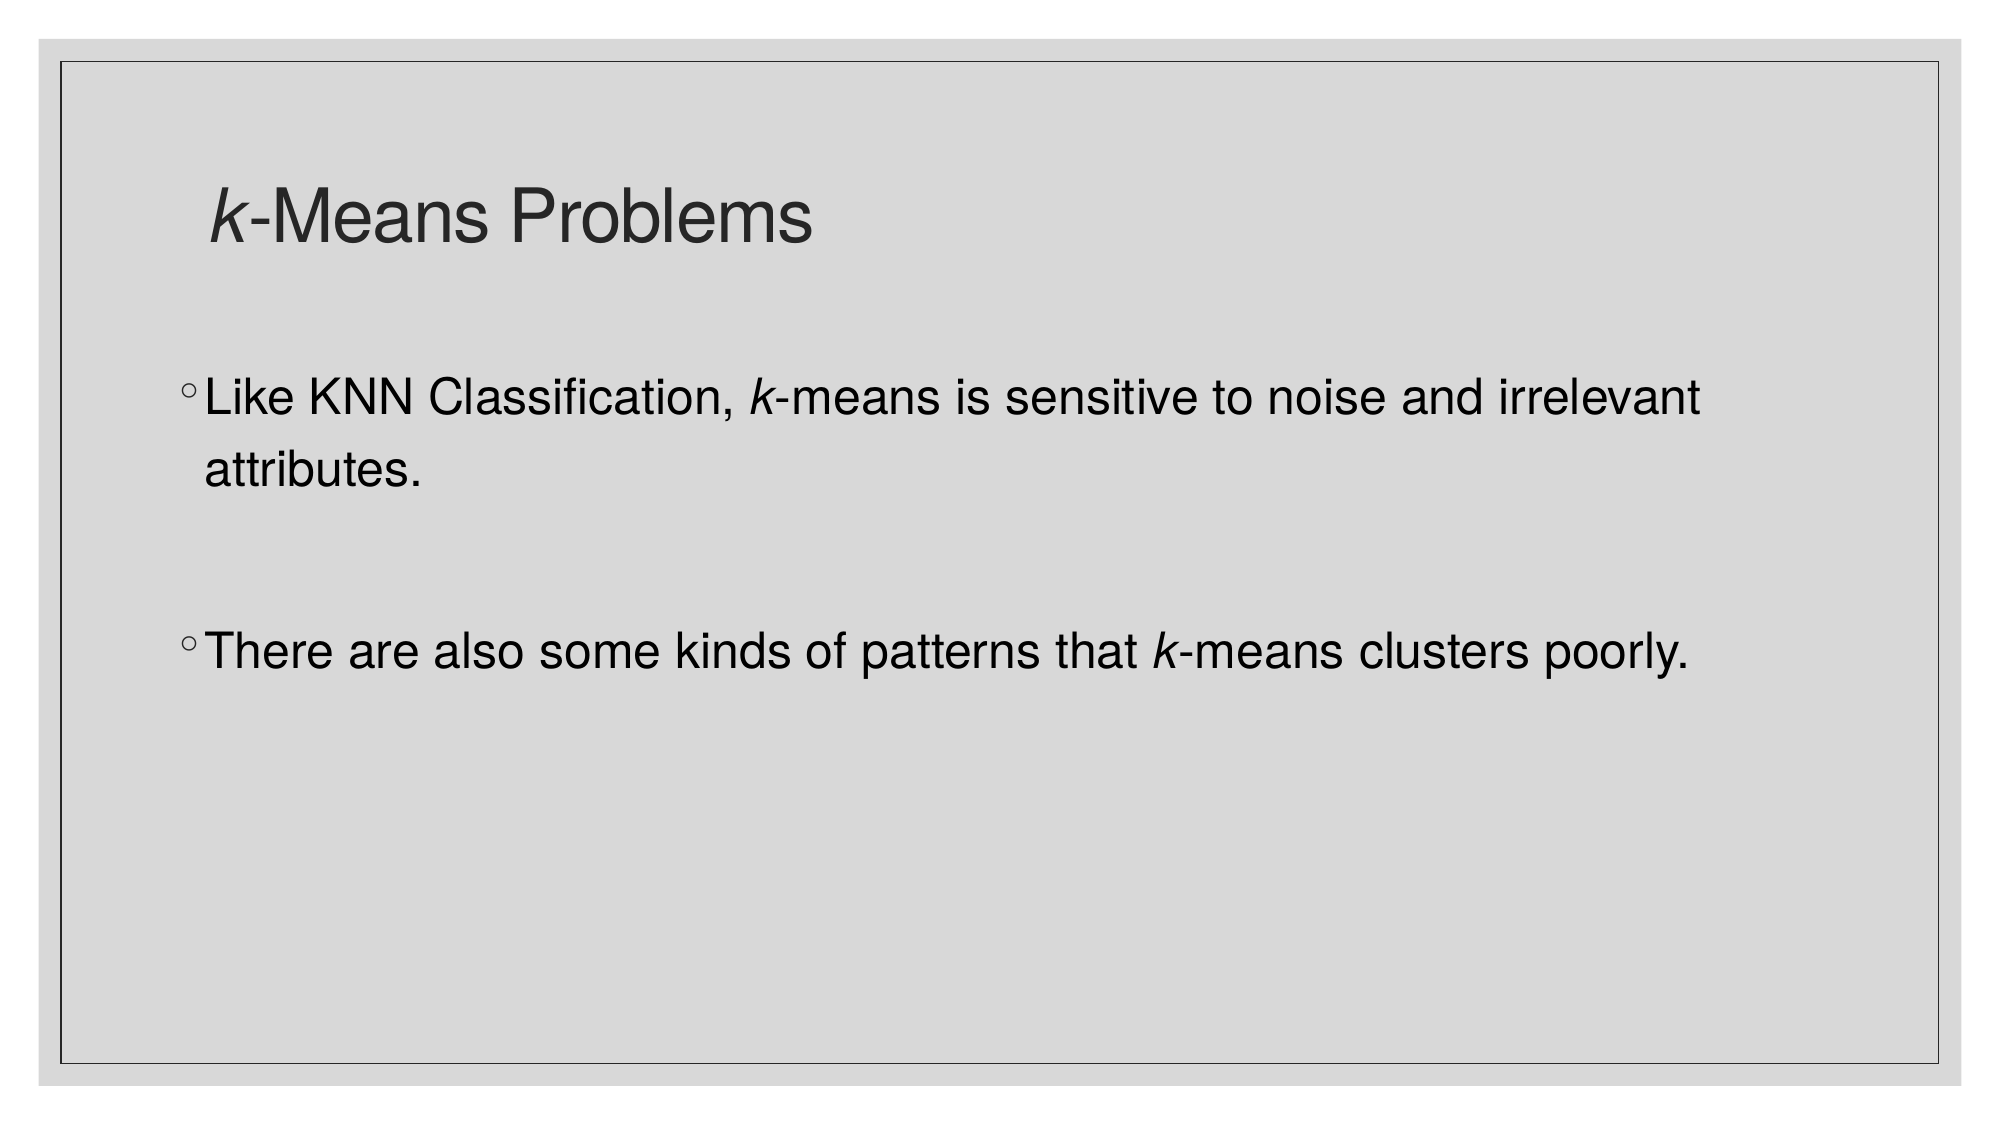

# k-Means Problems
Like KNN Classification, k-means is sensitive to noise and irrelevant attributes.

There are also some kinds of patterns that k-means clusters poorly.